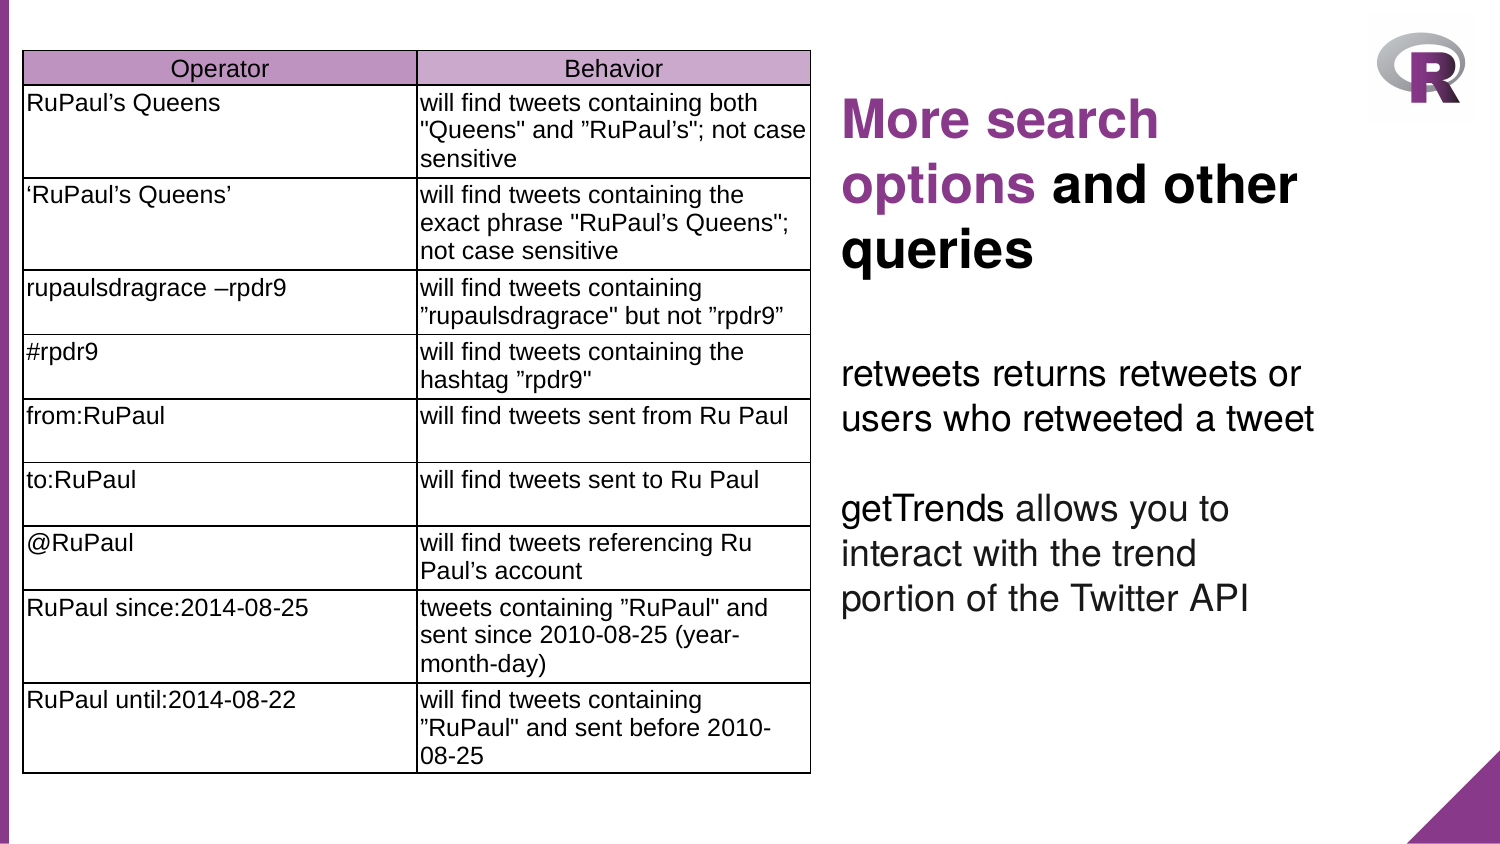

| Operator | Behavior |
| --- | --- |
| RuPaul’s Queens | will find tweets containing both "Queens" and ”RuPaul’s"; not case sensitive |
| ‘RuPaul’s Queens’ | will find tweets containing the exact phrase "RuPaul’s Queens"; not case sensitive |
| rupaulsdragrace –rpdr9 | will find tweets containing ”rupaulsdragrace" but not ”rpdr9” |
| #rpdr9 | will find tweets containing the hashtag ”rpdr9" |
| from:RuPaul | will find tweets sent from Ru Paul |
| to:RuPaul | will find tweets sent to Ru Paul |
| @RuPaul | will find tweets referencing Ru Paul’s account |
| RuPaul since:2014-08-25 | tweets containing ”RuPaul" and sent since 2010-08-25 (year-month-day) |
| RuPaul until:2014-08-22 | will find tweets containing ”RuPaul" and sent before 2010-08-25 |
# More search options and other queries
retweets returns retweets or users who retweeted a tweet

getTrends allows you to interact with the trend portion of the Twitter API